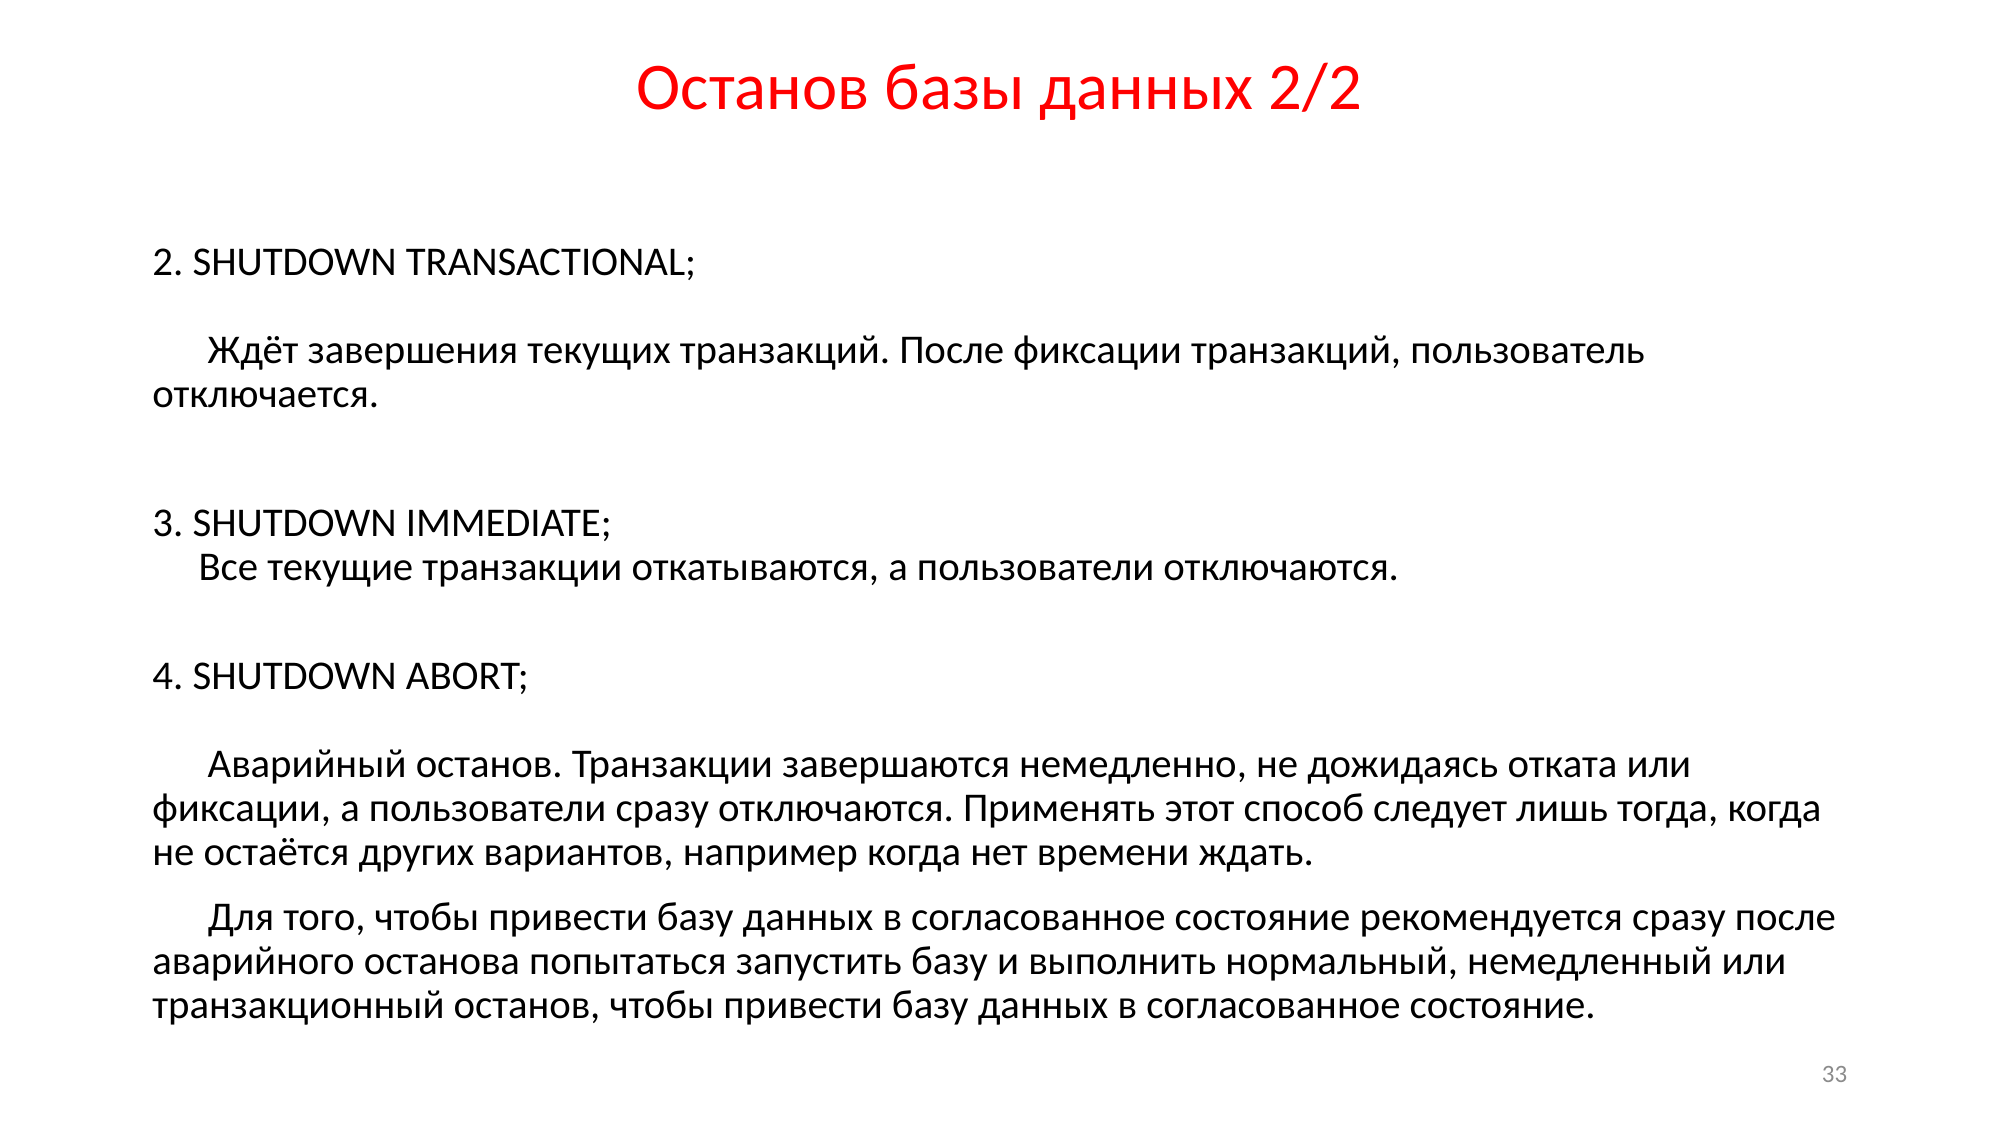

# Останов базы данных 2/2
2. SHUTDOWN TRANSACTIONAL;
      Ждёт завершения текущих транзакций. После фиксации транзакций, пользователь отключается.

3. SHUTDOWN IMMEDIATE;
     Все текущие транзакции откатываются, а пользователи отключаются.
4. SHUTDOWN ABORT;
      Аварийный останов. Транзакции завершаются немедленно, не дожидаясь отката или фиксации, а пользователи сразу отключаются. Применять этот способ следует лишь тогда, когда не остаётся других вариантов, например когда нет времени ждать.
      Для того, чтобы привести базу данных в согласованное состояние рекомендуется сразу после аварийного останова попытаться запустить базу и выполнить нормальный, немедленный или транзакционный останов, чтобы привести базу данных в согласованное состояние.
33